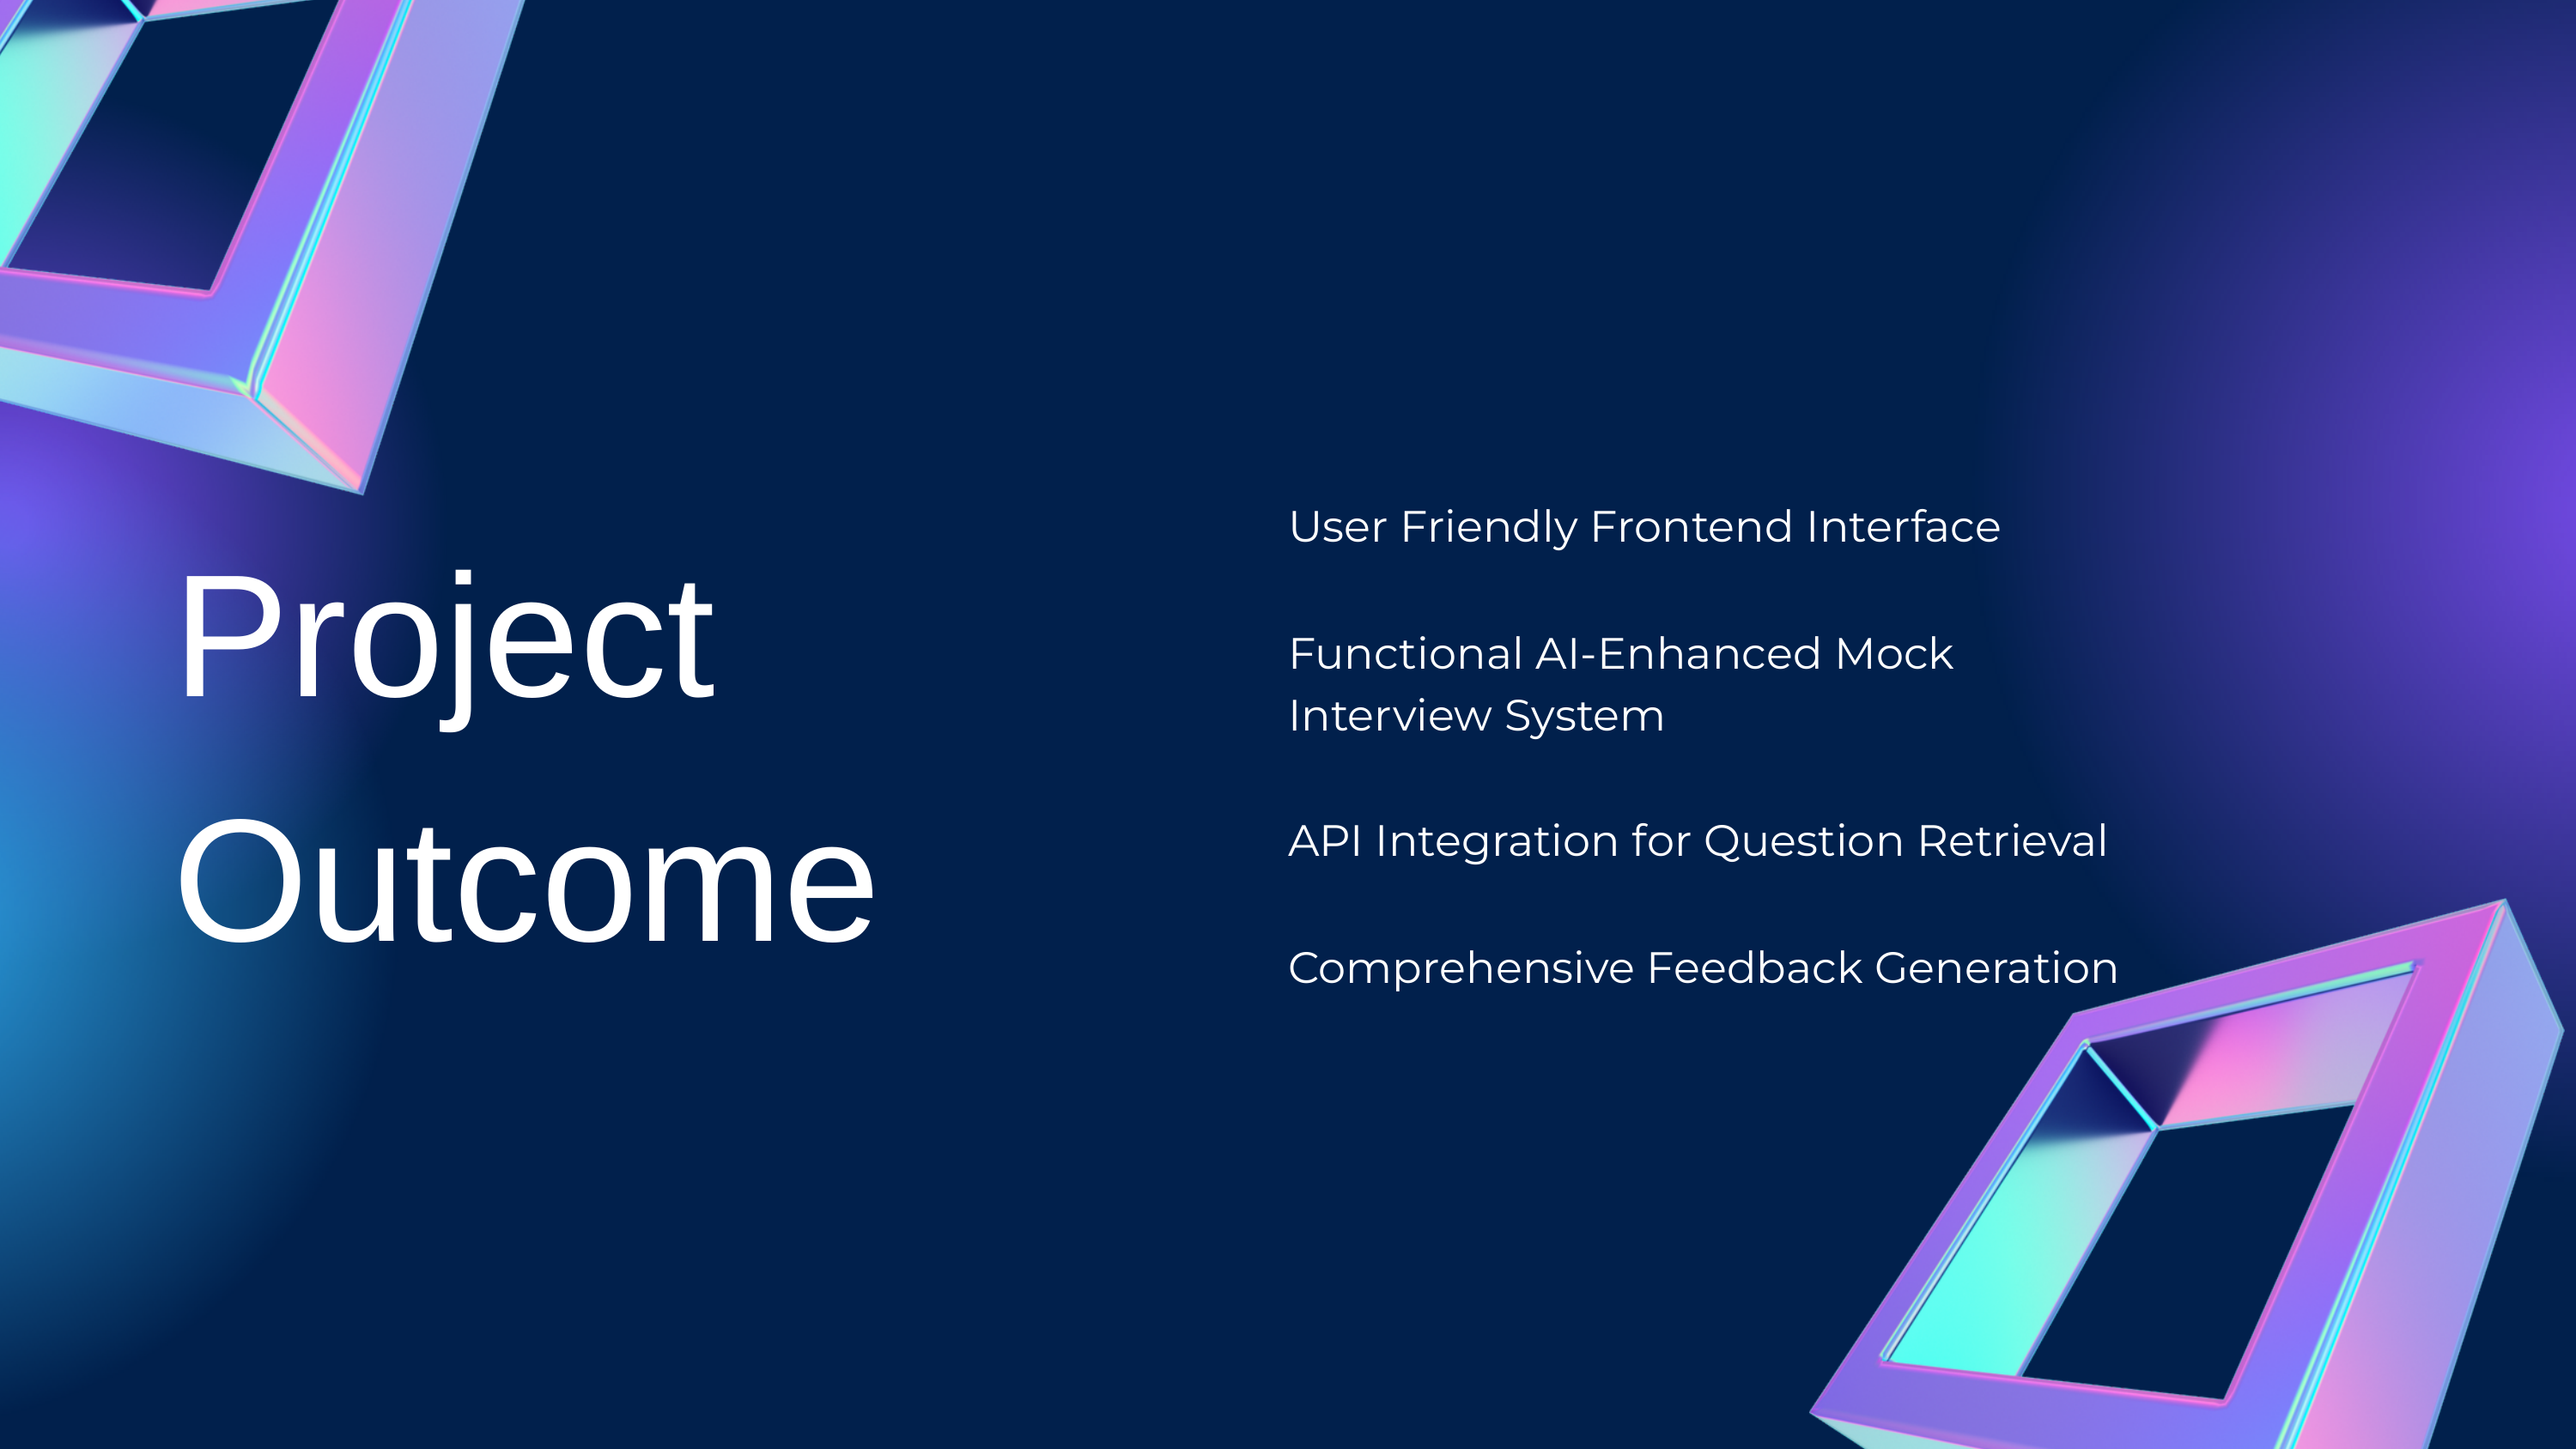

Project Outcome
User Friendly Frontend Interface
Functional AI-Enhanced Mock Interview System
API Integration for Question Retrieval

Comprehensive Feedback Generation